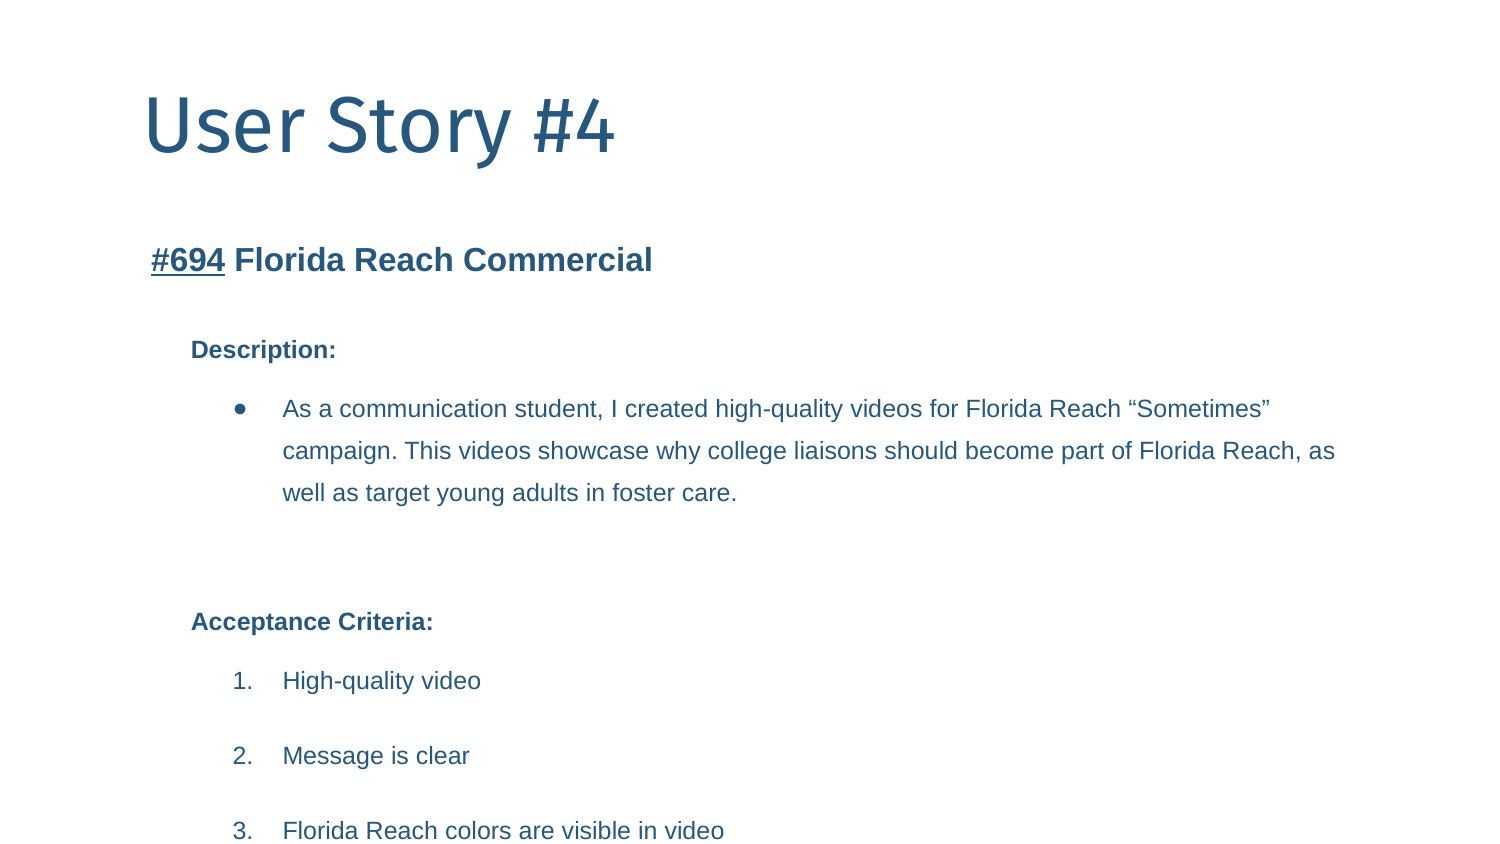

# User Story #4
#694 Florida Reach Commercial

Description:
As a communication student, I created high-quality videos for Florida Reach “Sometimes” campaign. This videos showcase why college liaisons should become part of Florida Reach, as well as target young adults in foster care.

Acceptance Criteria:
High-quality video
Message is clear
Florida Reach colors are visible in video
Approve by client, Steve Rios